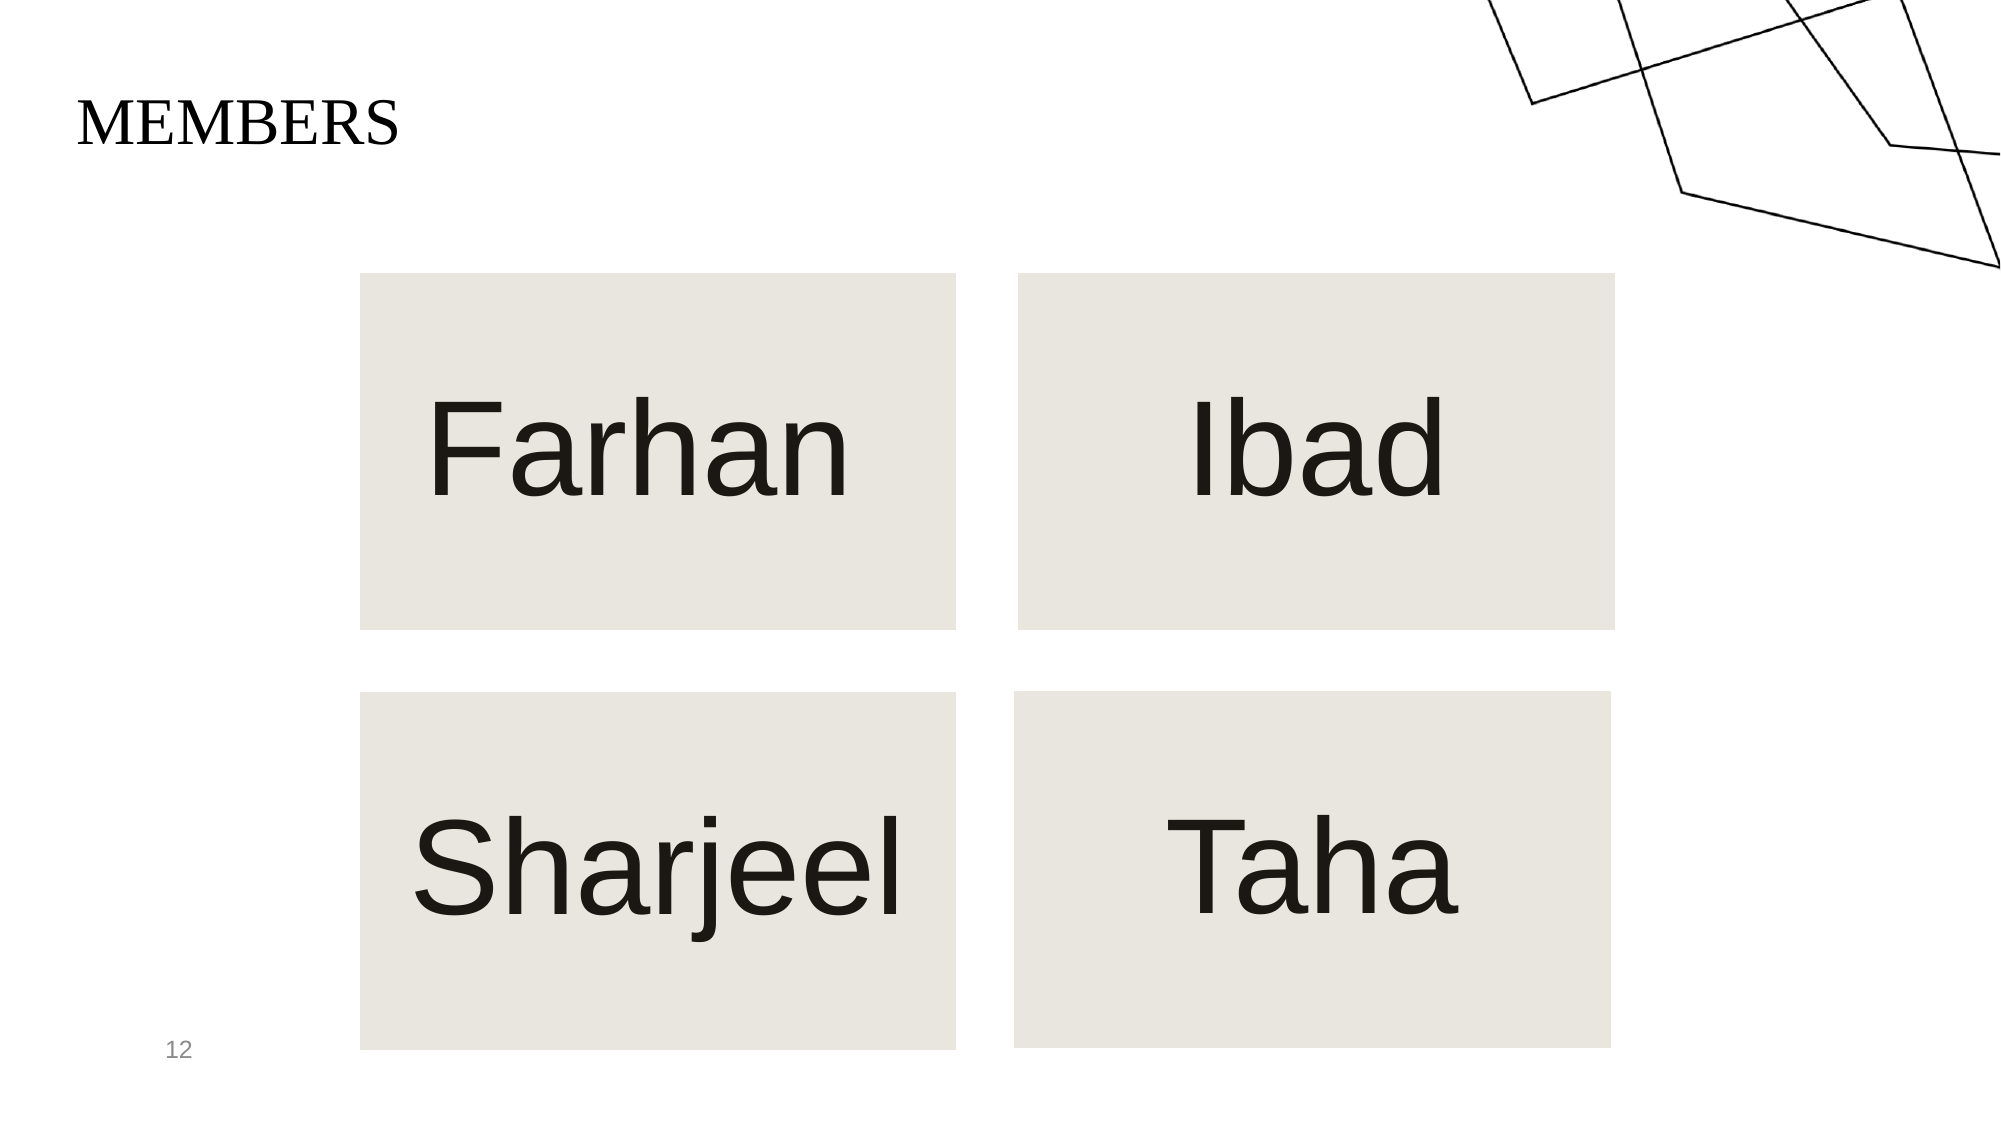

# Members
Farhan
Ibad
Sharjeel
Taha
12